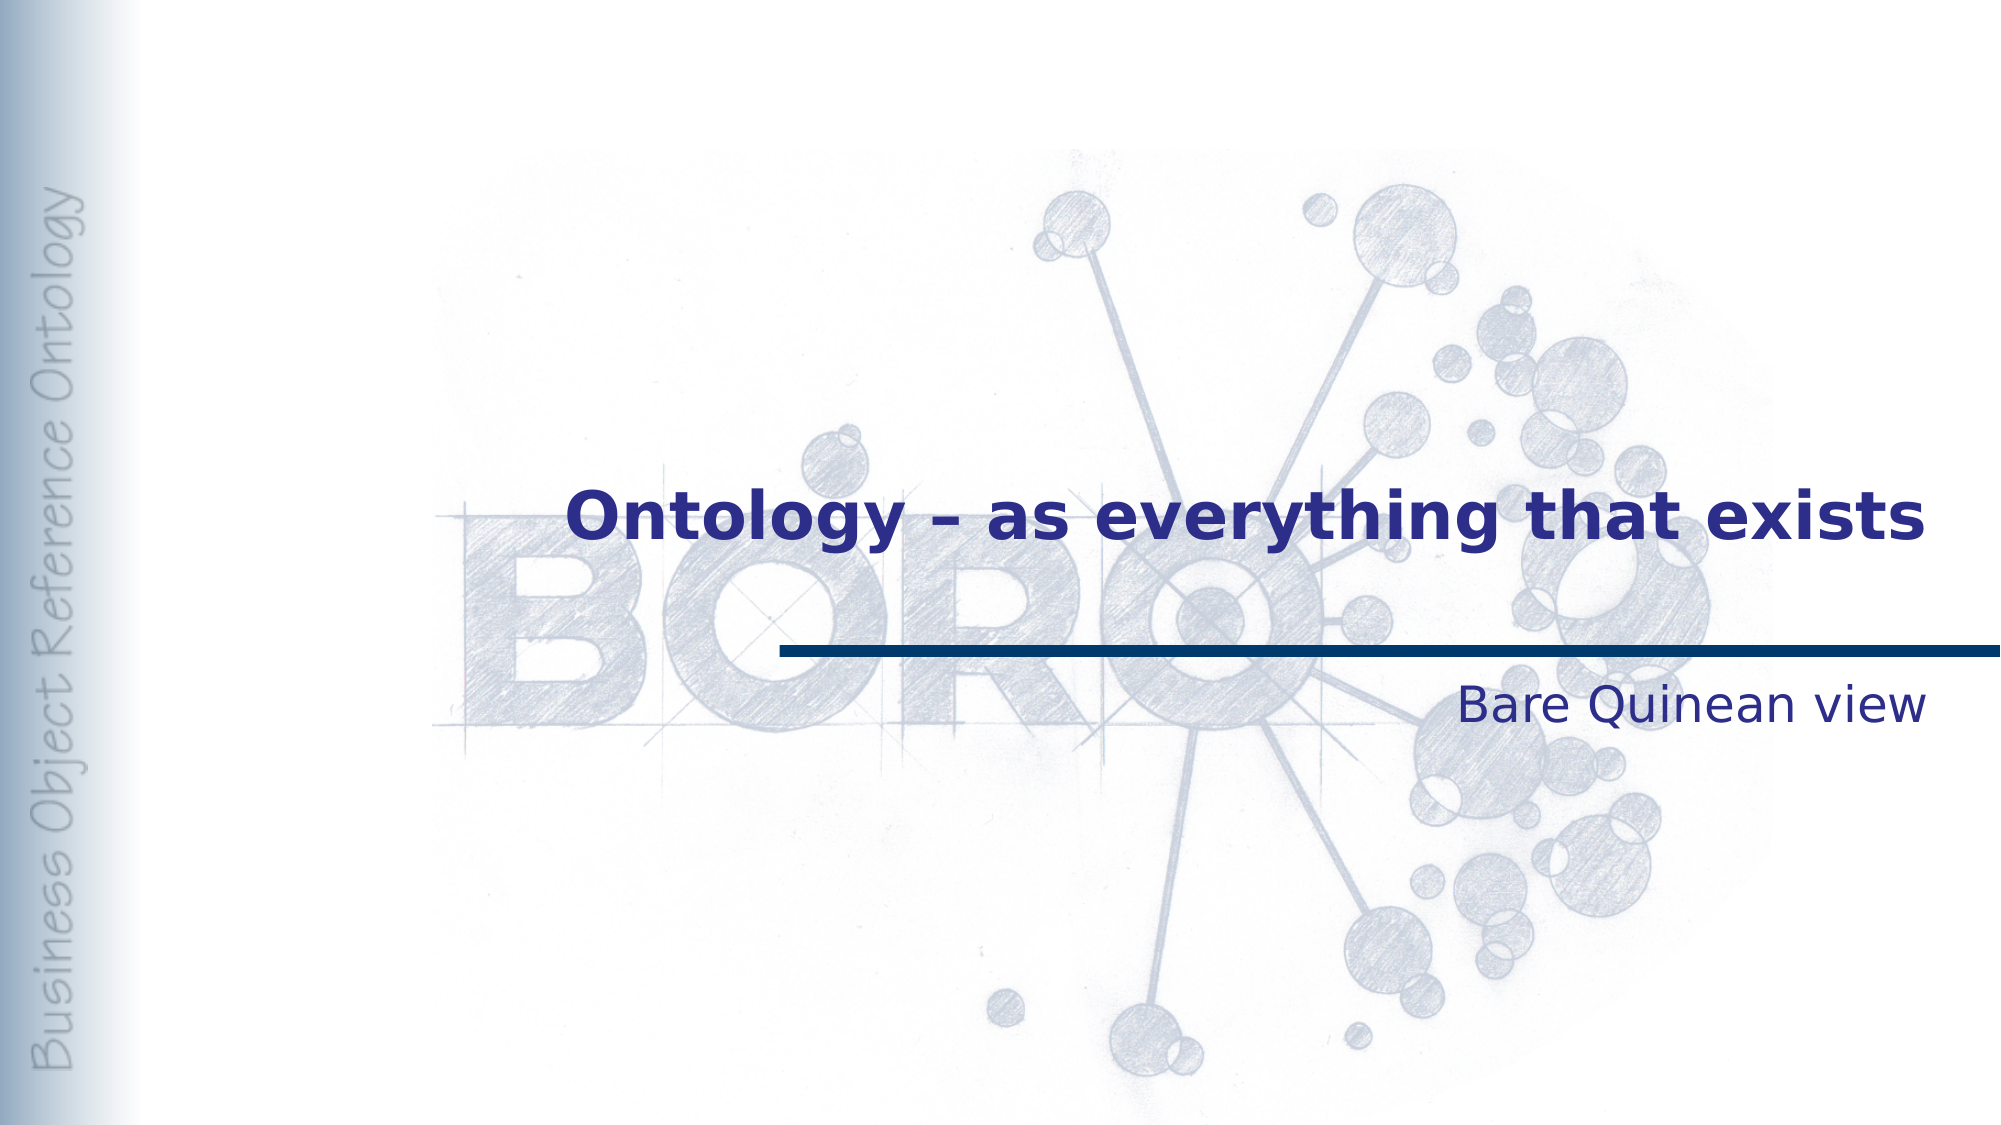

# Ontology – as everything that exists
Bare Quinean view